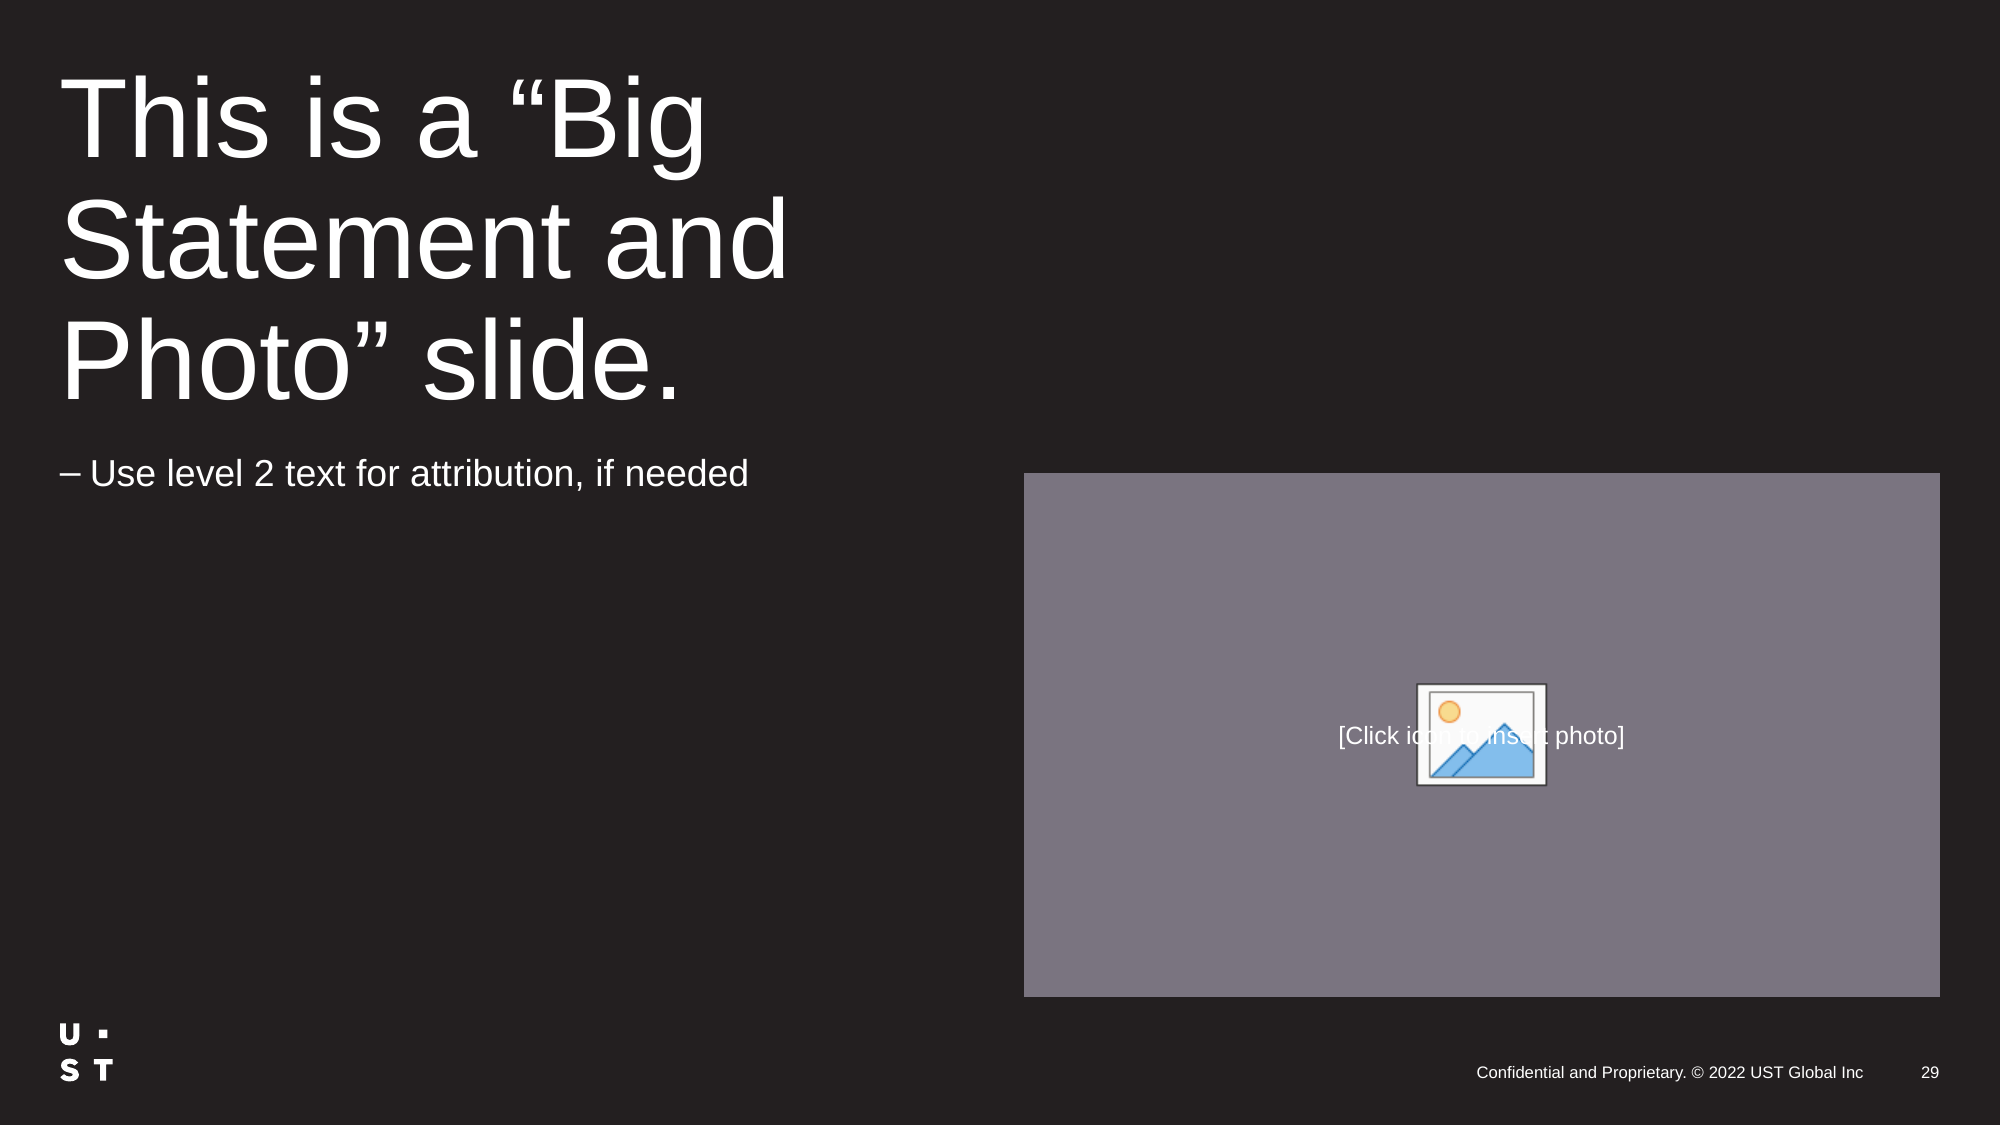

This is a “Big Statement and Photo” slide.
Use level 2 text for attribution, if needed